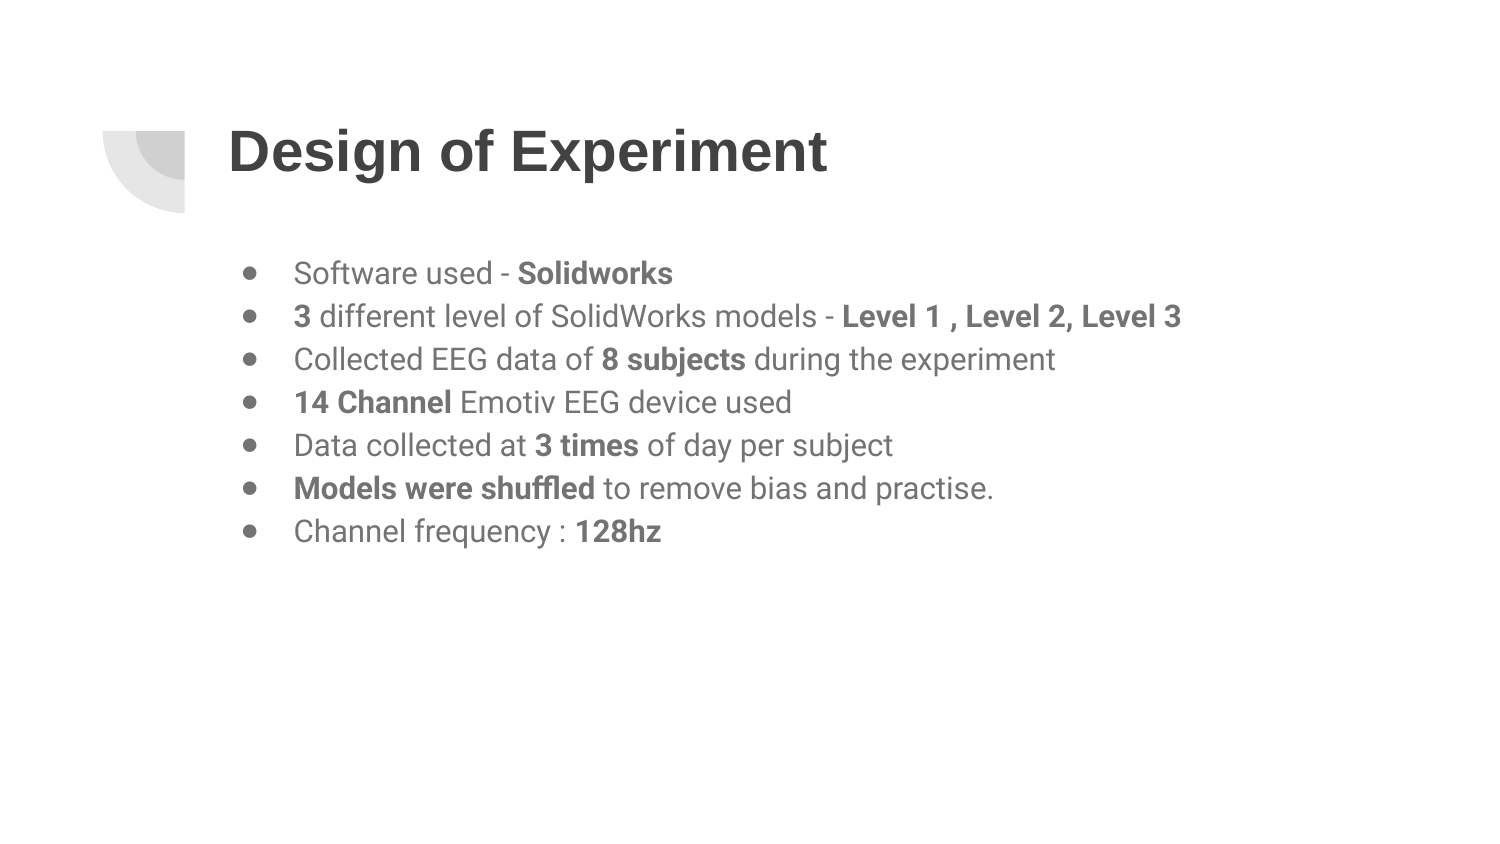

# Design of Experiment
Software used - Solidworks
3 different level of SolidWorks models - Level 1 , Level 2, Level 3
Collected EEG data of 8 subjects during the experiment
14 Channel Emotiv EEG device used
Data collected at 3 times of day per subject
Models were shuffled to remove bias and practise.
Channel frequency : 128hz